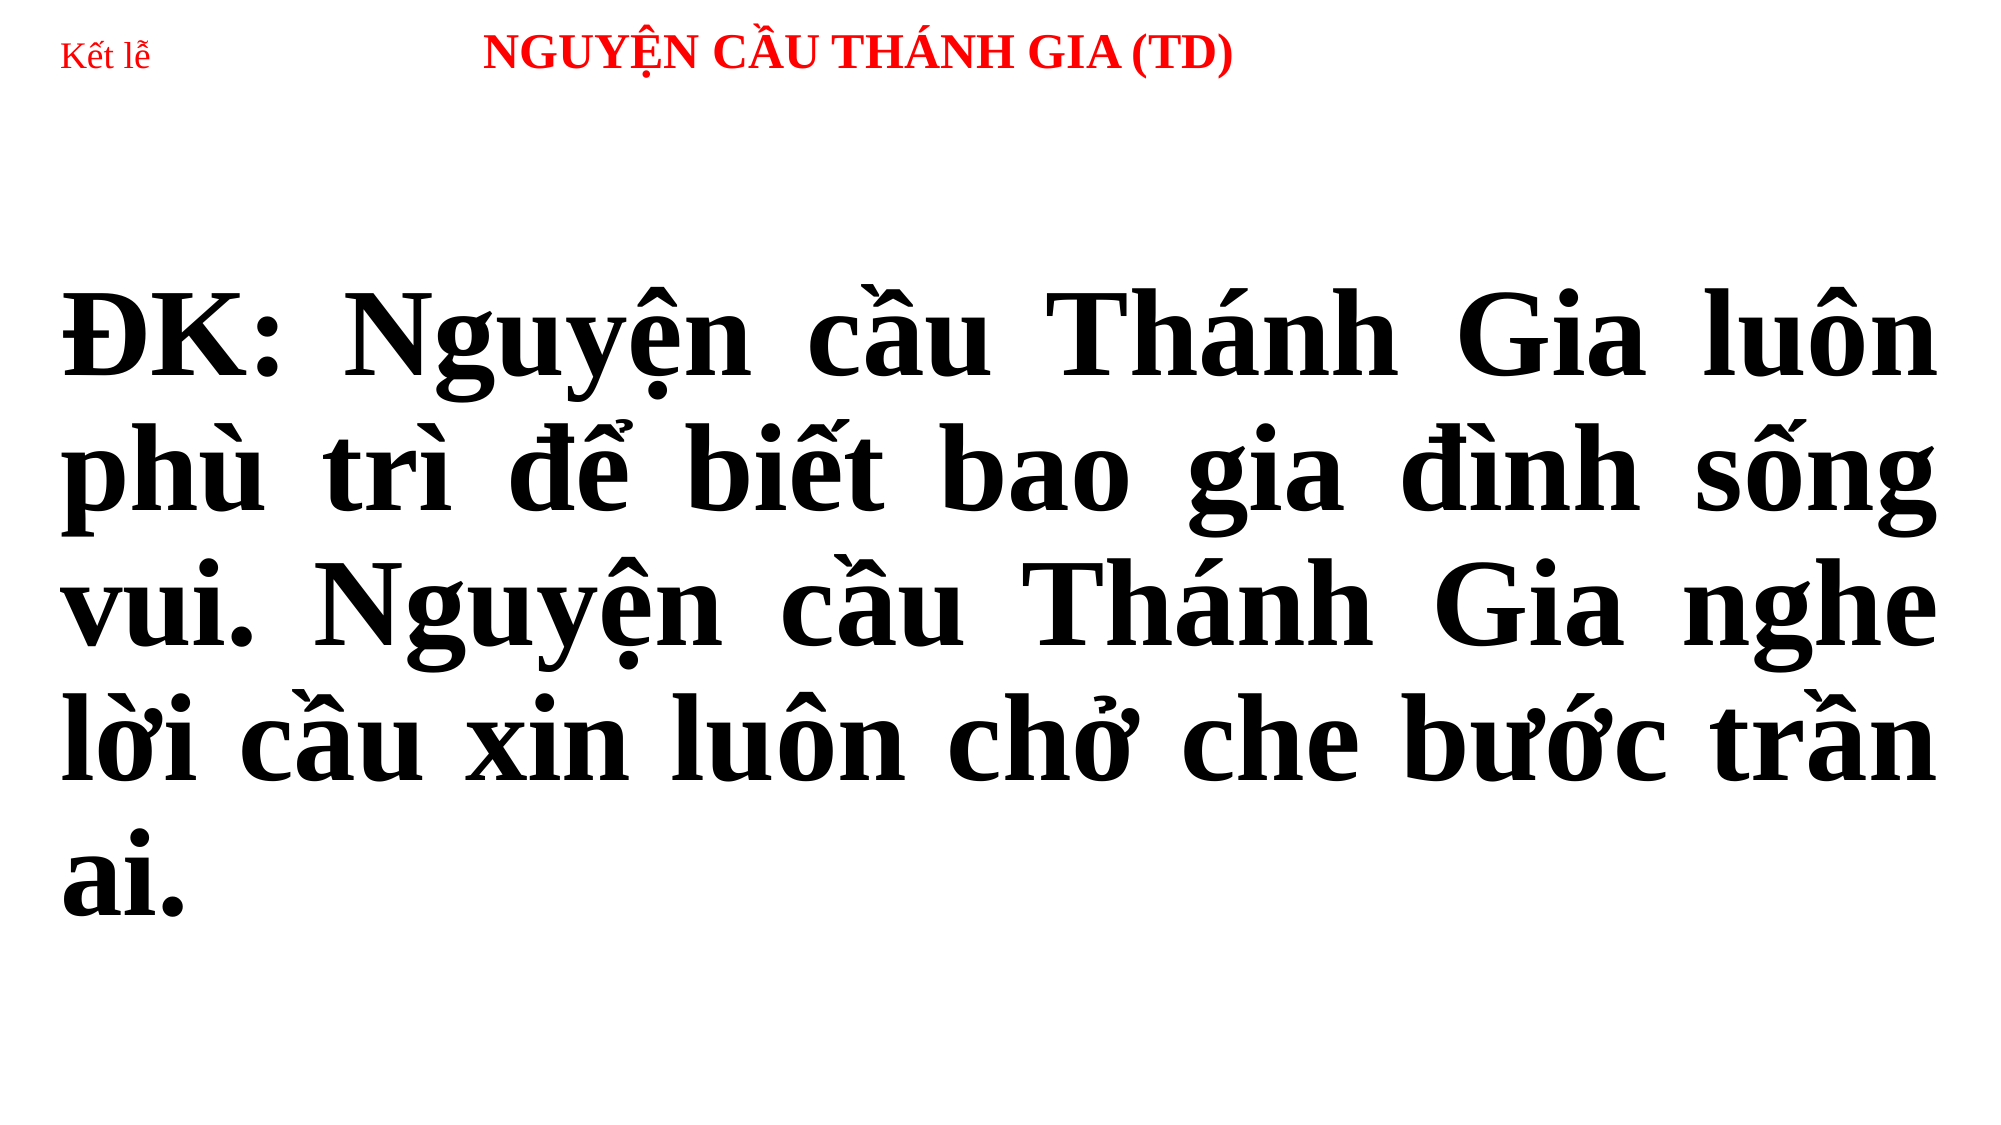

# Kết lễ                                   NGUYỆN CẦU THÁNH GIA (TD)
ĐK: Nguyện cầu Thánh Gia luôn phù trì để biết bao gia đình sống vui. Nguyện cầu Thánh Gia nghe lời cầu xin luôn chở che bước trần ai.